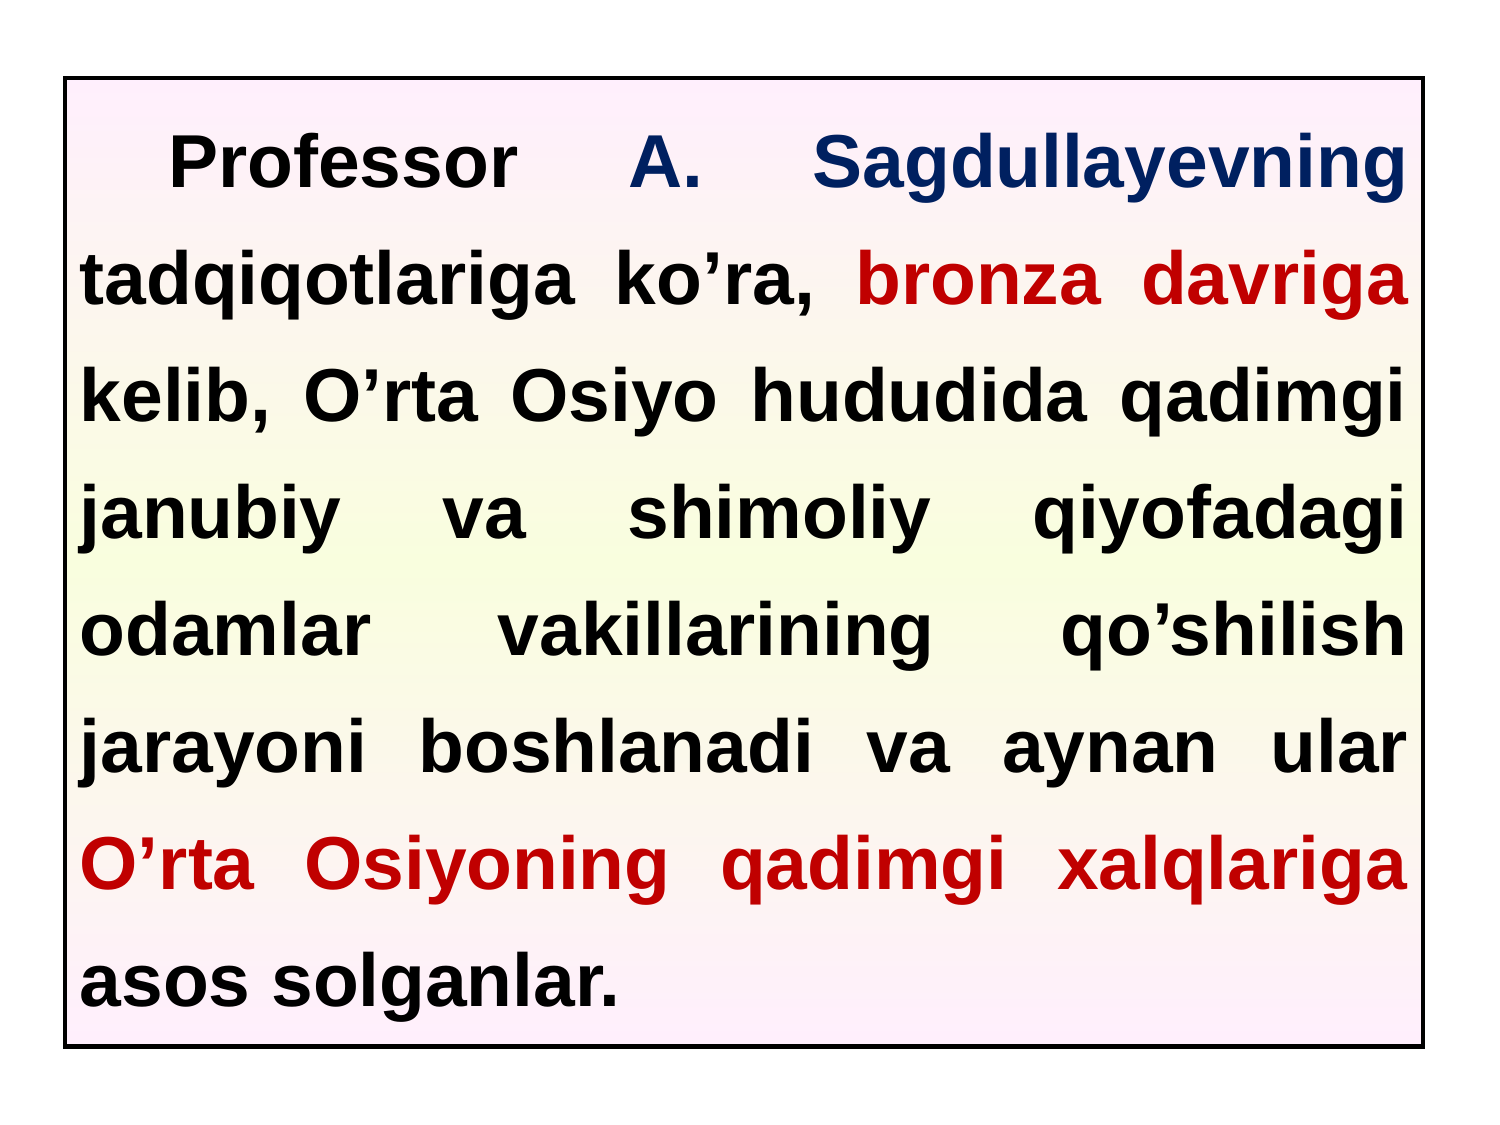

Professor A. Sagdullayevning tadqiqotlariga ko’ra, bronza davriga kelib, O’rta Osiyo hududida qadimgi janubiy va shimoliy qiyofadagi odamlar vakillarining qo’shilish jarayoni boshlanadi va aynan ular O’rta Osiyoning qadimgi xalqlariga asos solganlar.